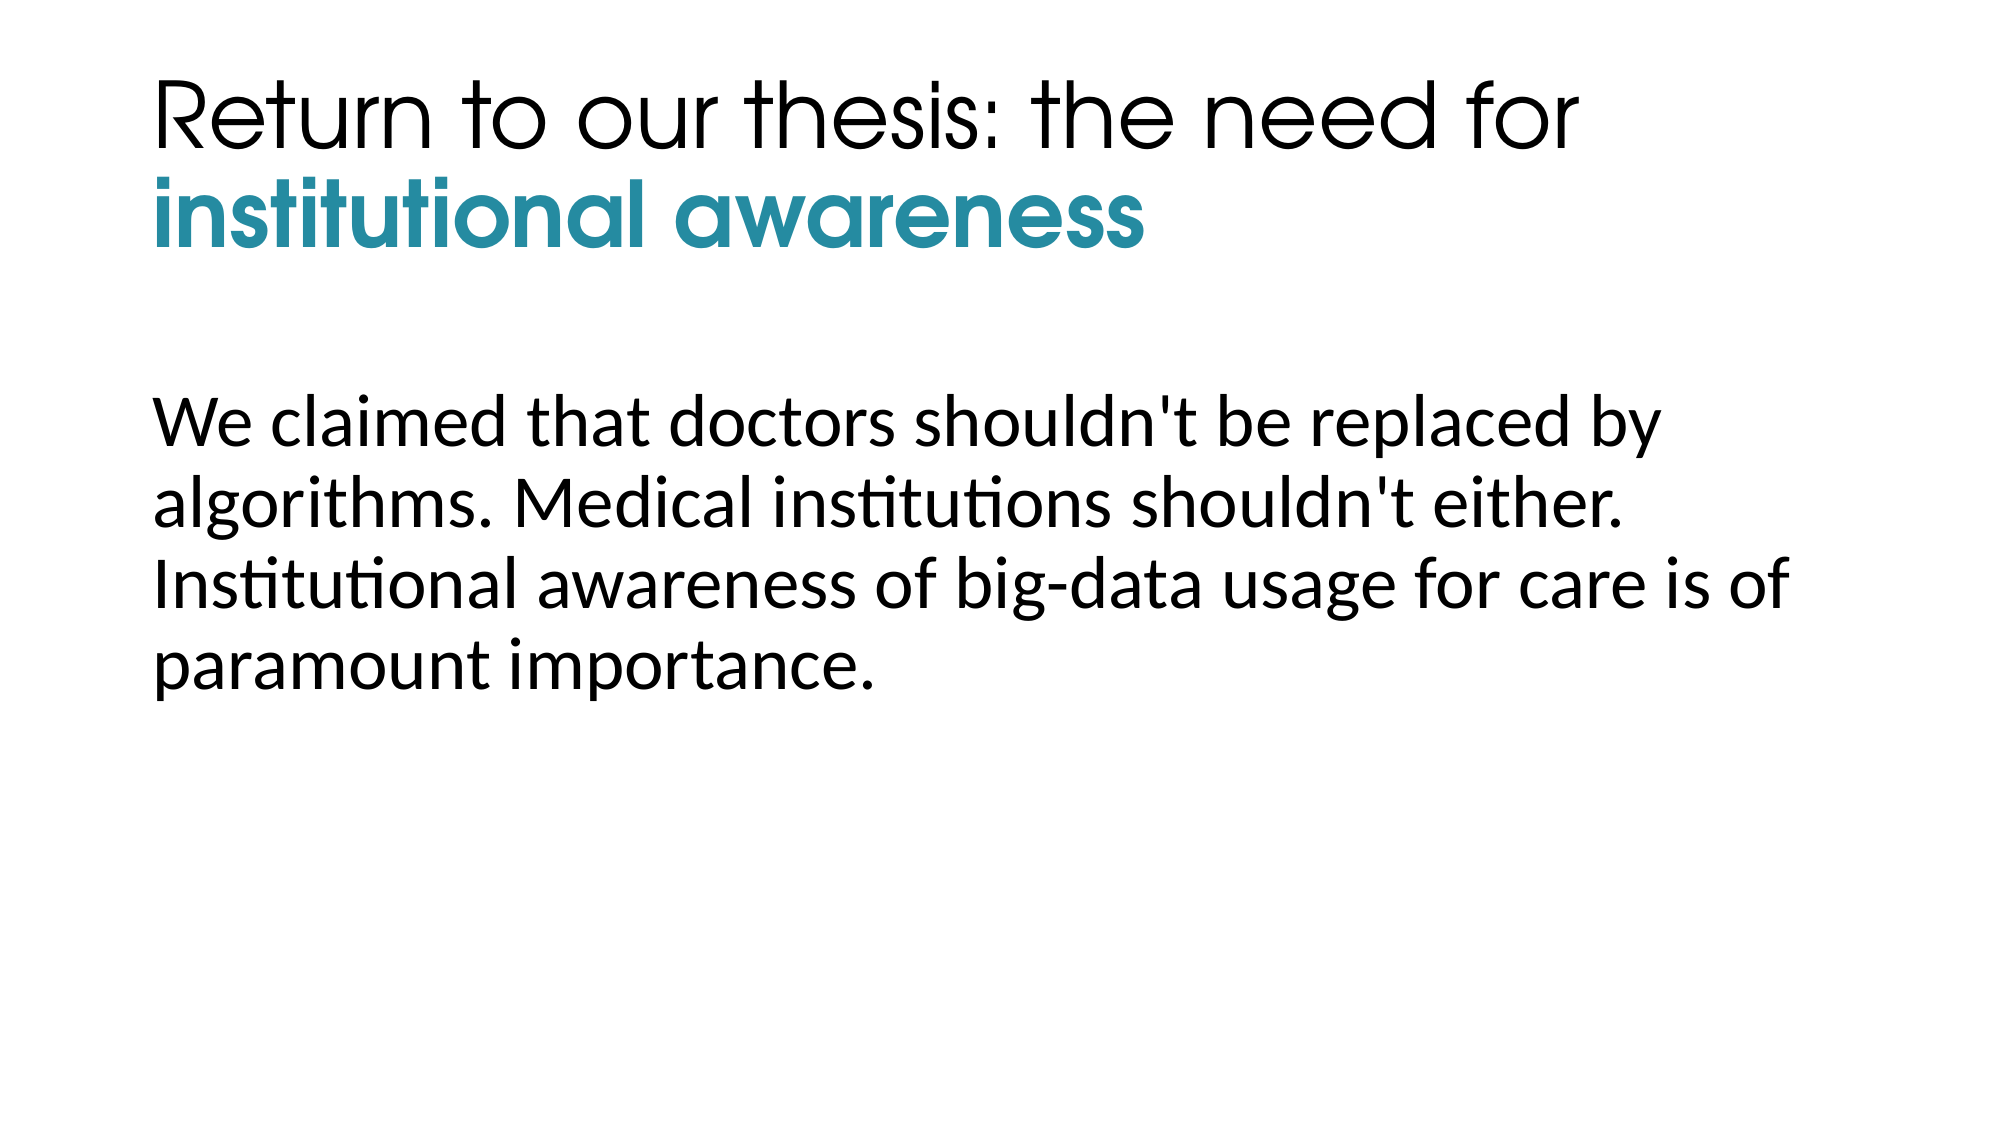

# Return to our thesis: the need for institutional awareness
We claimed that doctors shouldn't be replaced by algorithms. Medical institutions shouldn't either. Institutional awareness of big-data usage for care is of paramount importance.